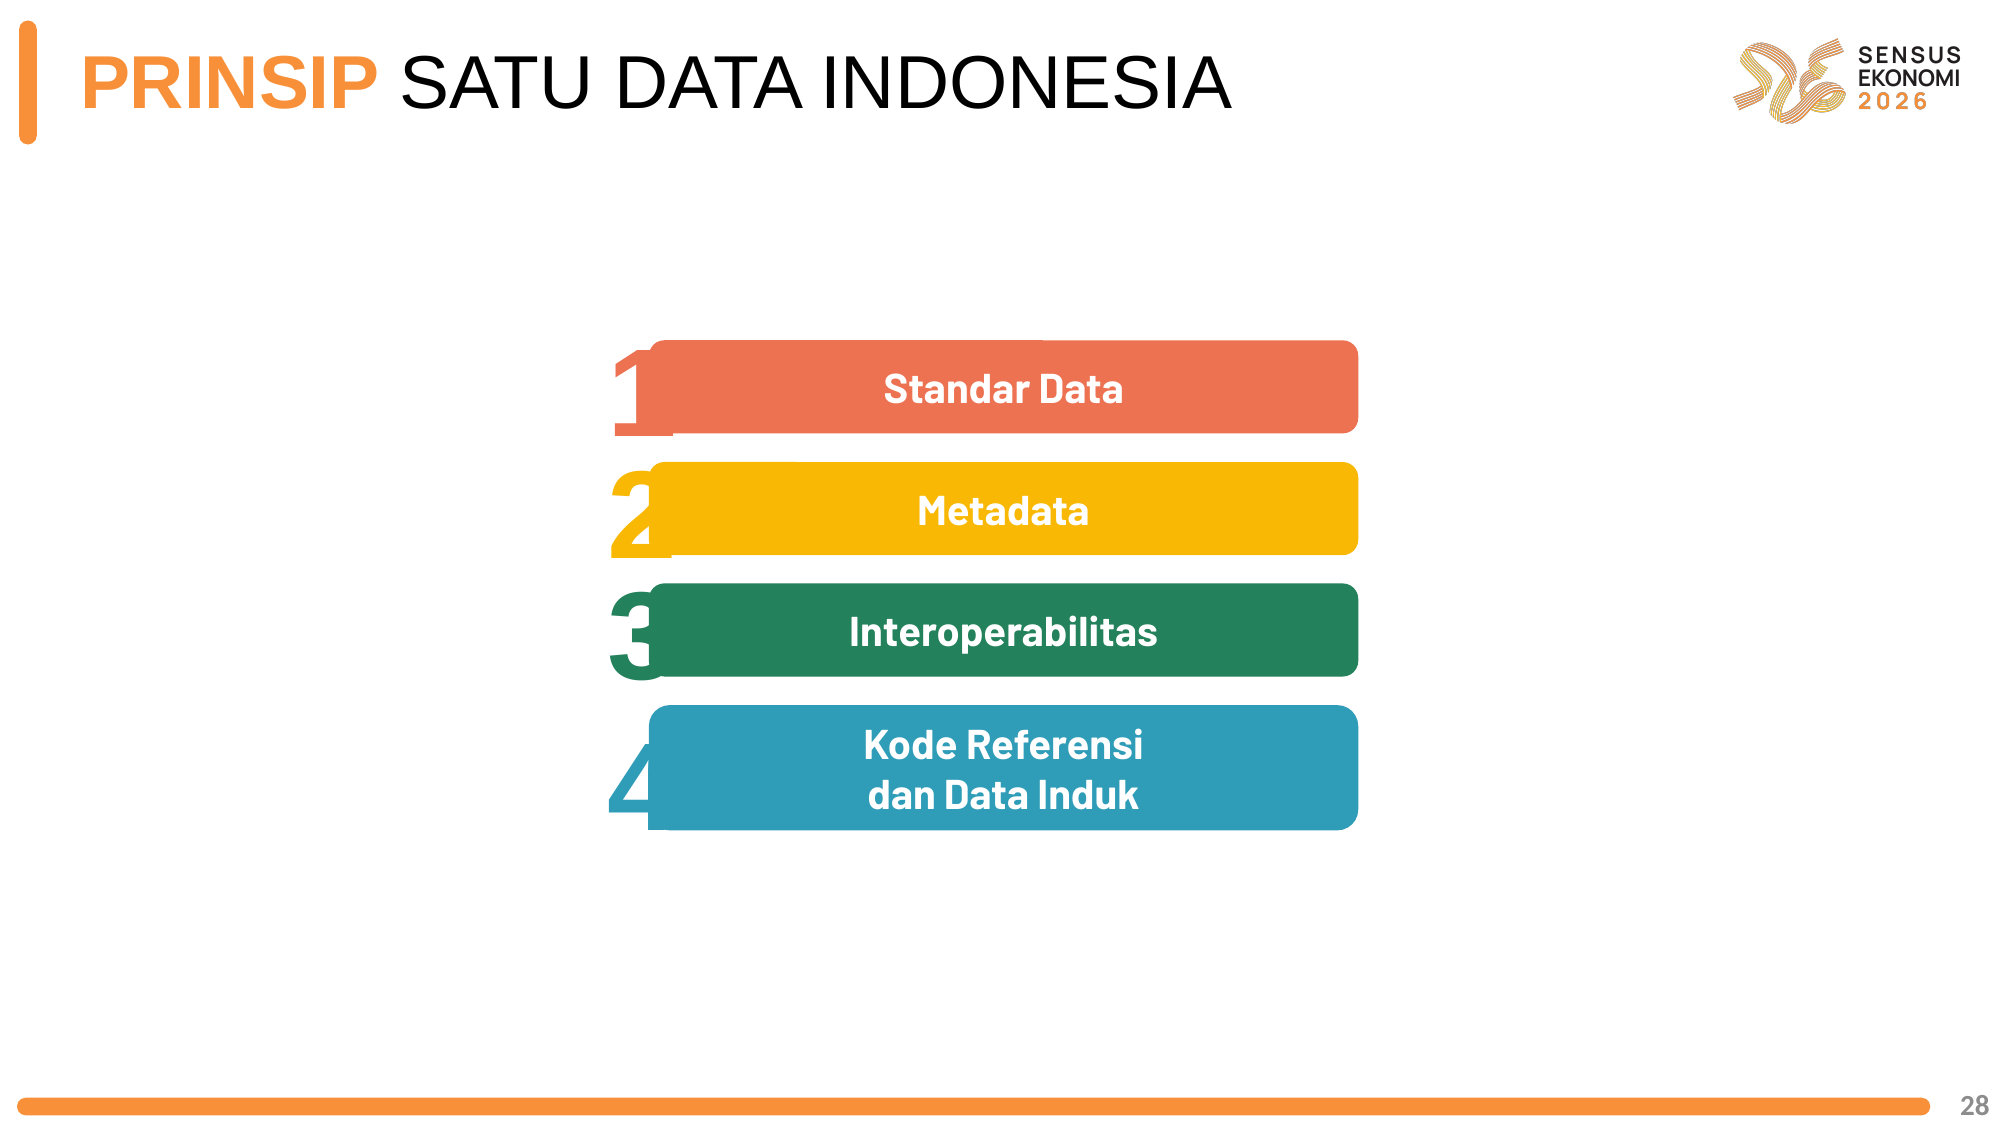

PRINSIP SATU DATA INDONESIA
1
Standar Data
2
Metadata
3
Interoperabilitas
4
Kode Referensi
dan Data Induk
28